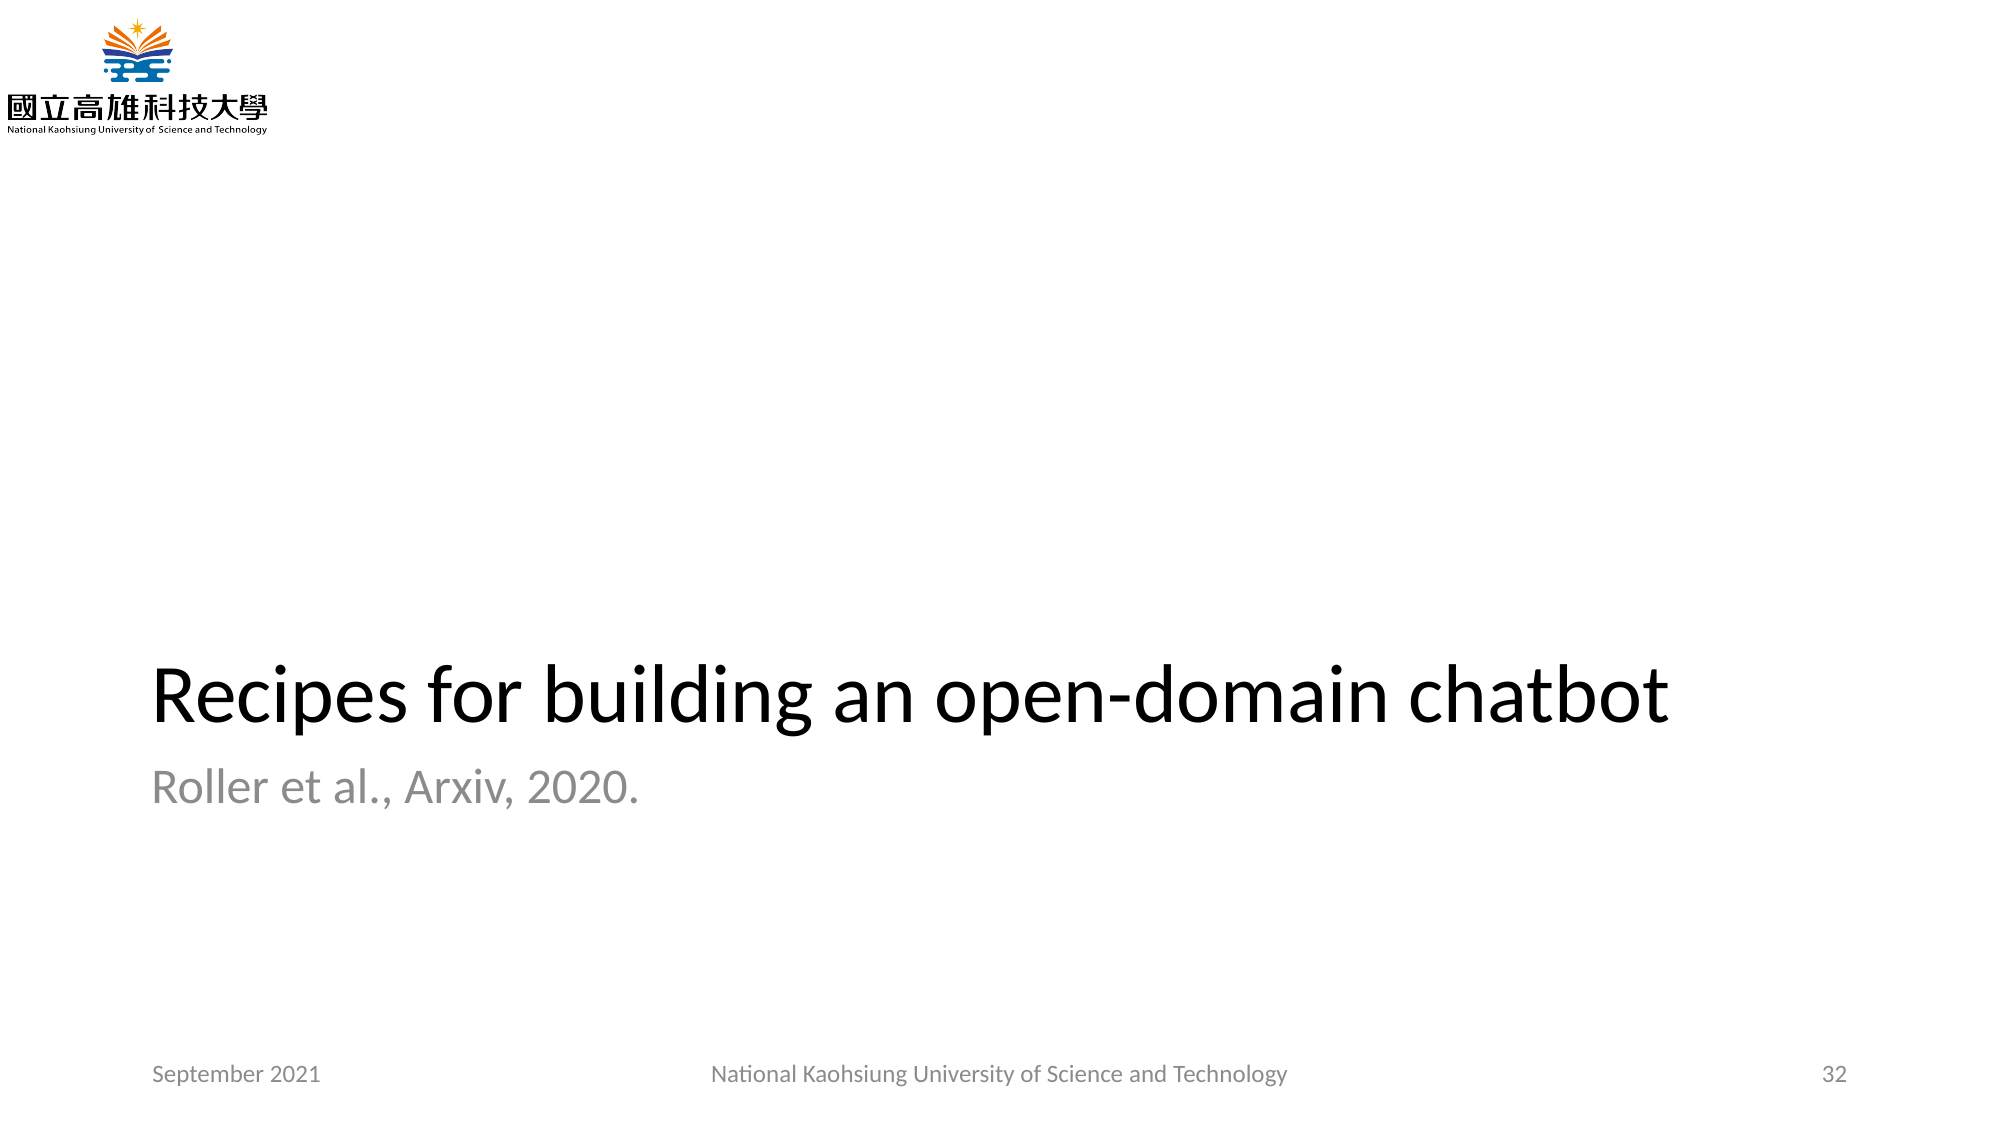

# Recipes for building an open-domain chatbot
Roller et al., Arxiv, 2020.
September 2021
National Kaohsiung University of Science and Technology
32